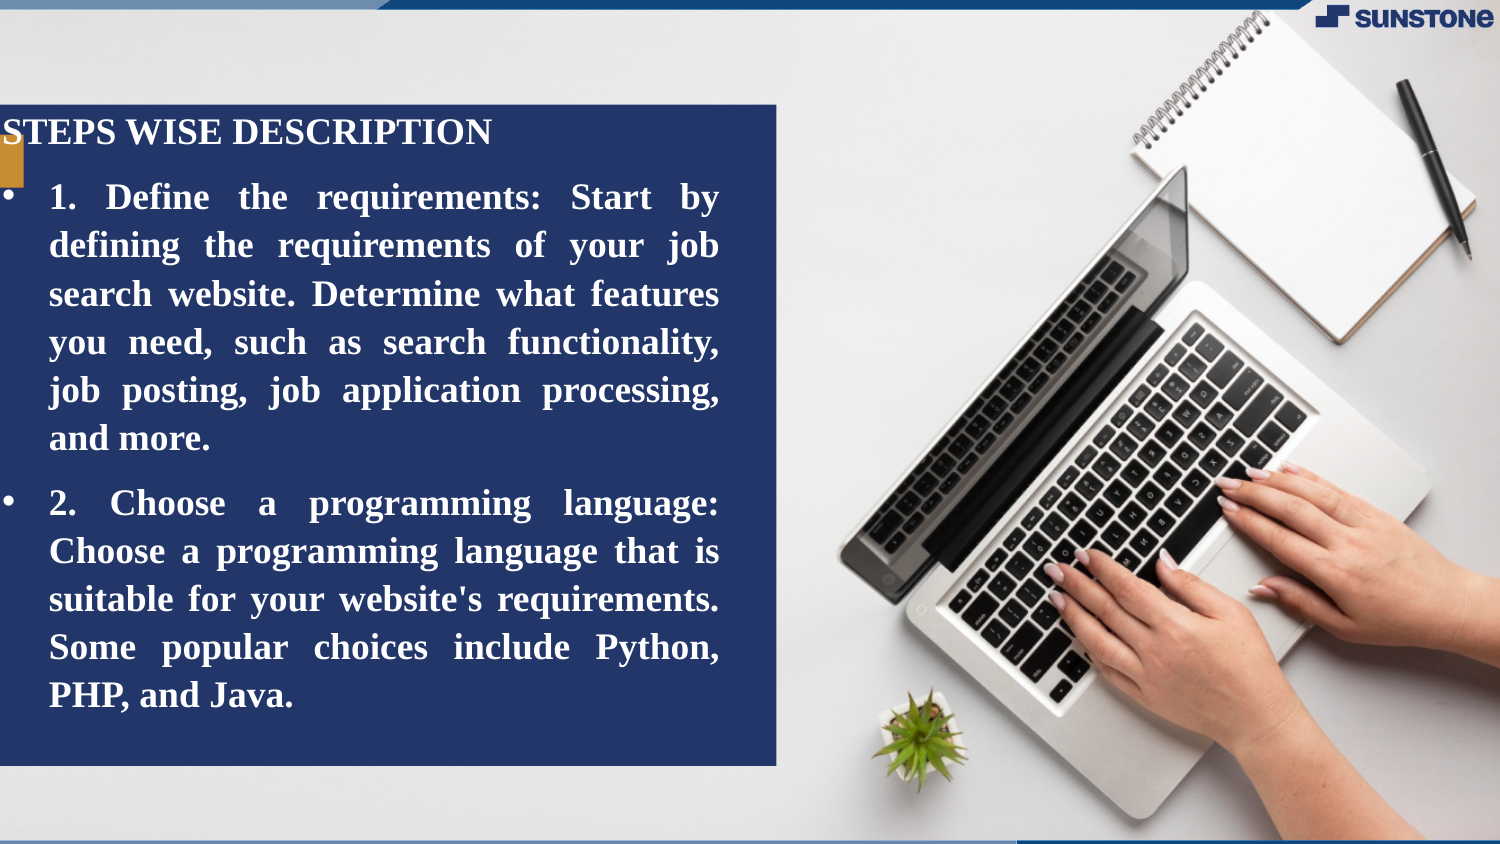

STEPS WISE DESCRIPTION
1. Define the requirements: Start by defining the requirements of your job search website. Determine what features you need, such as search functionality, job posting, job application processing, and more.
2. Choose a programming language: Choose a programming language that is suitable for your website's requirements. Some popular choices include Python, PHP, and Java.